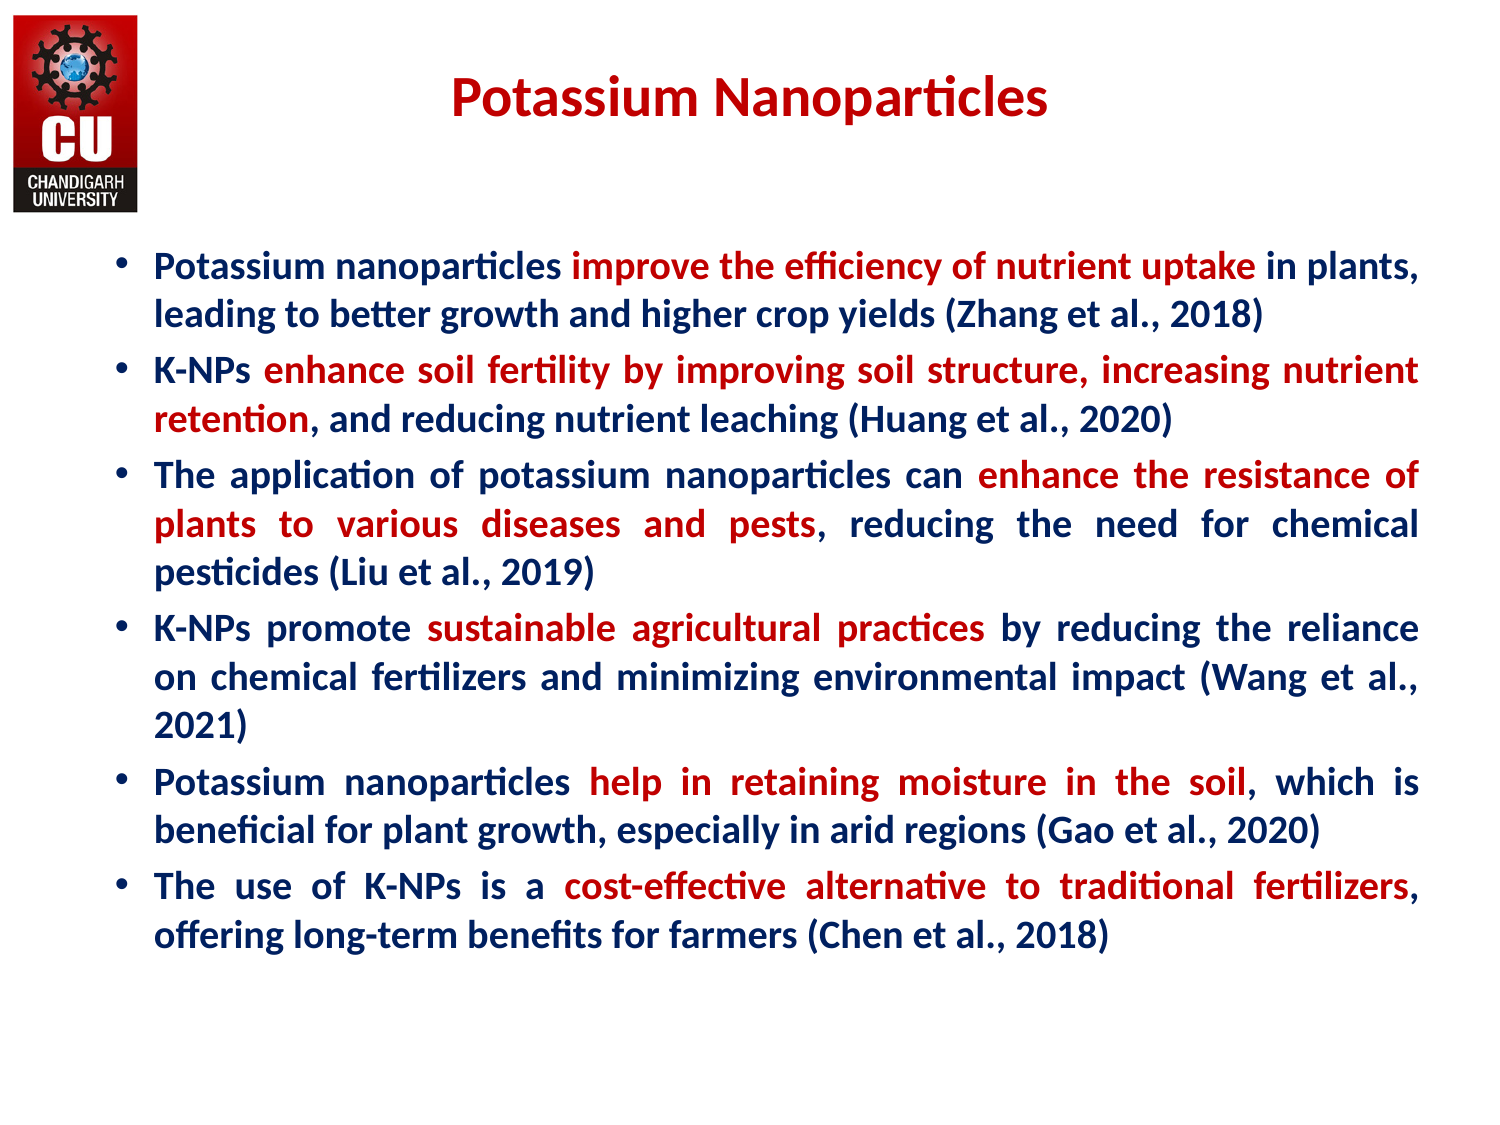

# Potassium Nanoparticles

Potassium nanoparticles improve the efficiency of nutrient uptake in plants, leading to better growth and higher crop yields (Zhang et al., 2018)
K-NPs enhance soil fertility by improving soil structure, increasing nutrient retention, and reducing nutrient leaching (Huang et al., 2020)
The application of potassium nanoparticles can enhance the resistance of plants to various diseases and pests, reducing the need for chemical pesticides (Liu et al., 2019)
K-NPs promote sustainable agricultural practices by reducing the reliance on chemical fertilizers and minimizing environmental impact (Wang et al., 2021)
Potassium nanoparticles help in retaining moisture in the soil, which is beneficial for plant growth, especially in arid regions (Gao et al., 2020)
The use of K-NPs is a cost-effective alternative to traditional fertilizers, offering long-term benefits for farmers (Chen et al., 2018)